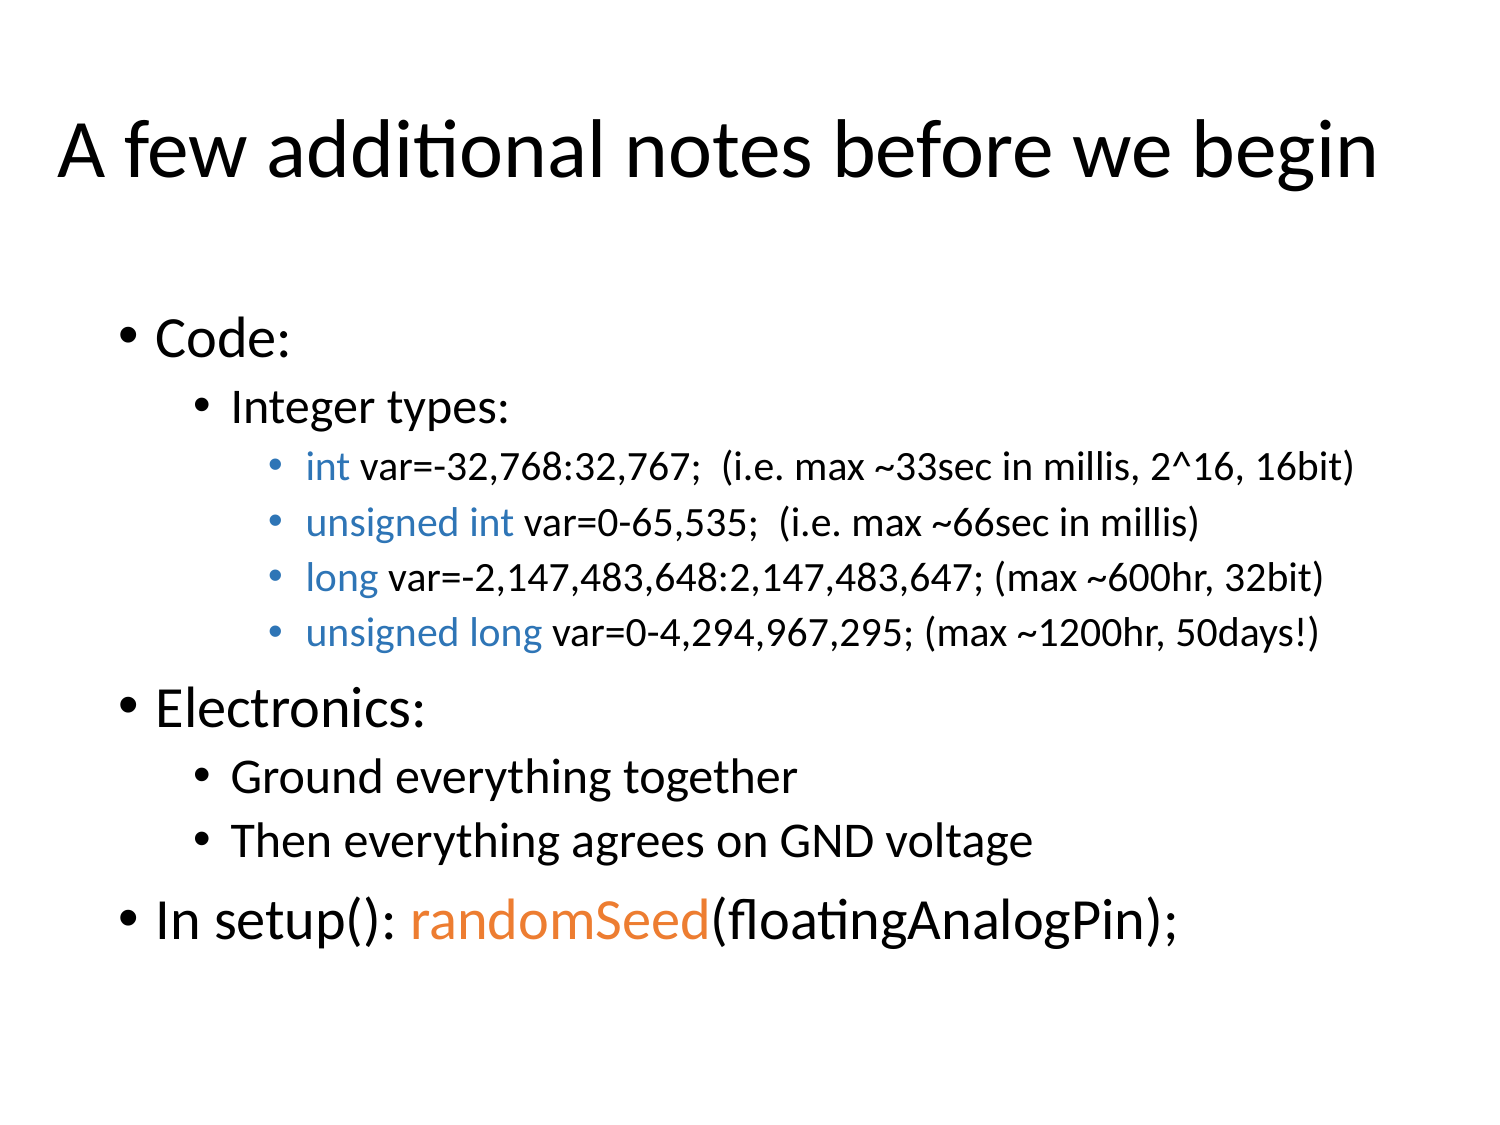

# A few additional notes before we begin
Code:
Integer types:
int var=-32,768:32,767;  (i.e. max ~33sec in millis, 2^16, 16bit)
unsigned int var=0-65,535;  (i.e. max ~66sec in millis)
long var=-2,147,483,648:2,147,483,647; (max ~600hr, 32bit)
unsigned long var=0-4,294,967,295; (max ~1200hr, 50days!)
Electronics:
Ground everything together
Then everything agrees on GND voltage
In setup(): randomSeed(floatingAnalogPin);